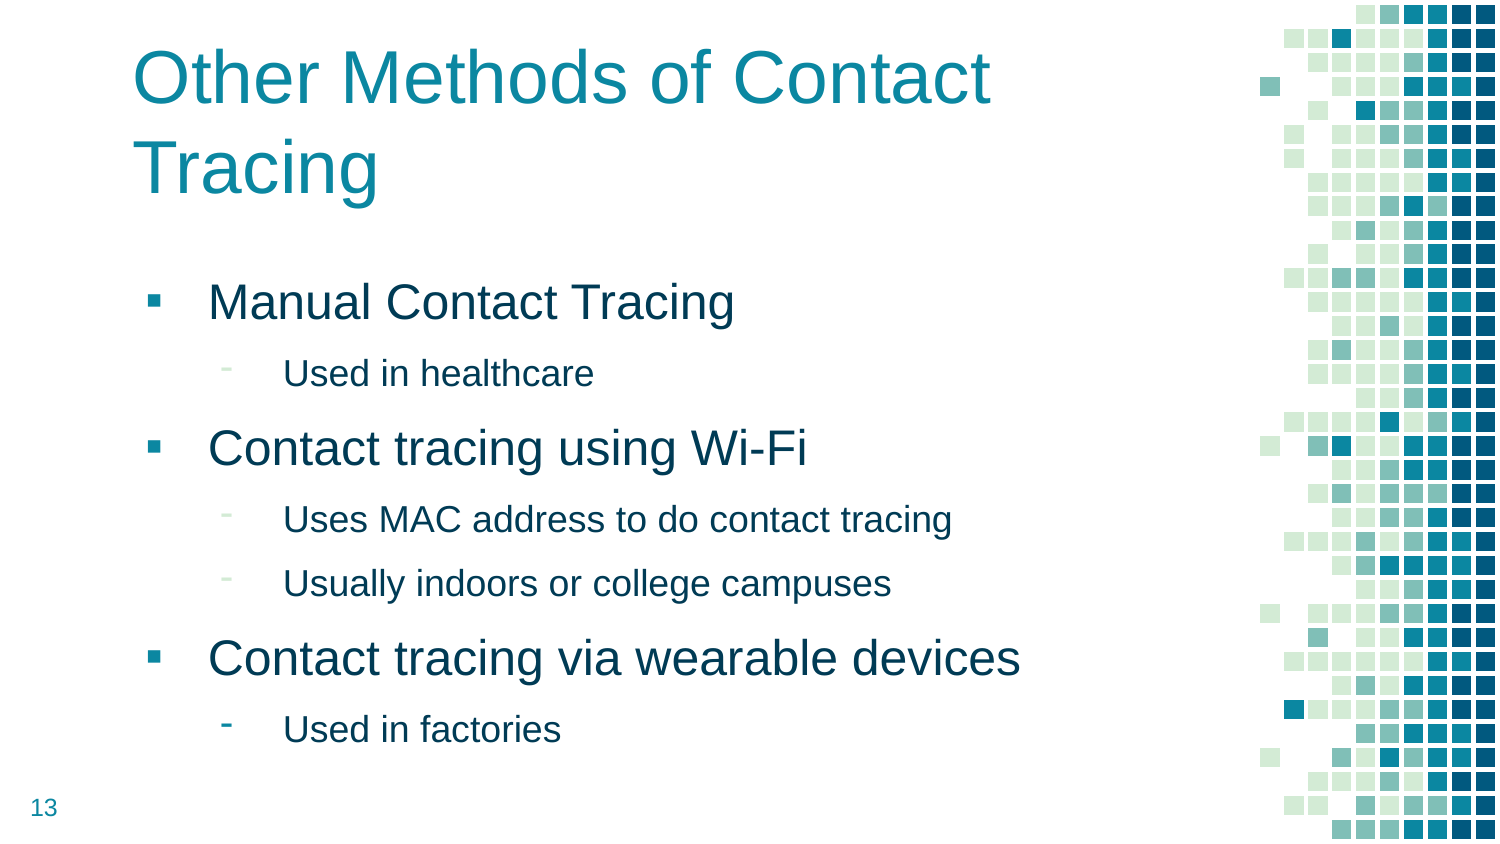

# Other Methods of Contact Tracing
Manual Contact Tracing
Used in healthcare
Contact tracing using Wi-Fi
Uses MAC address to do contact tracing
Usually indoors or college campuses
Contact tracing via wearable devices
Used in factories

13